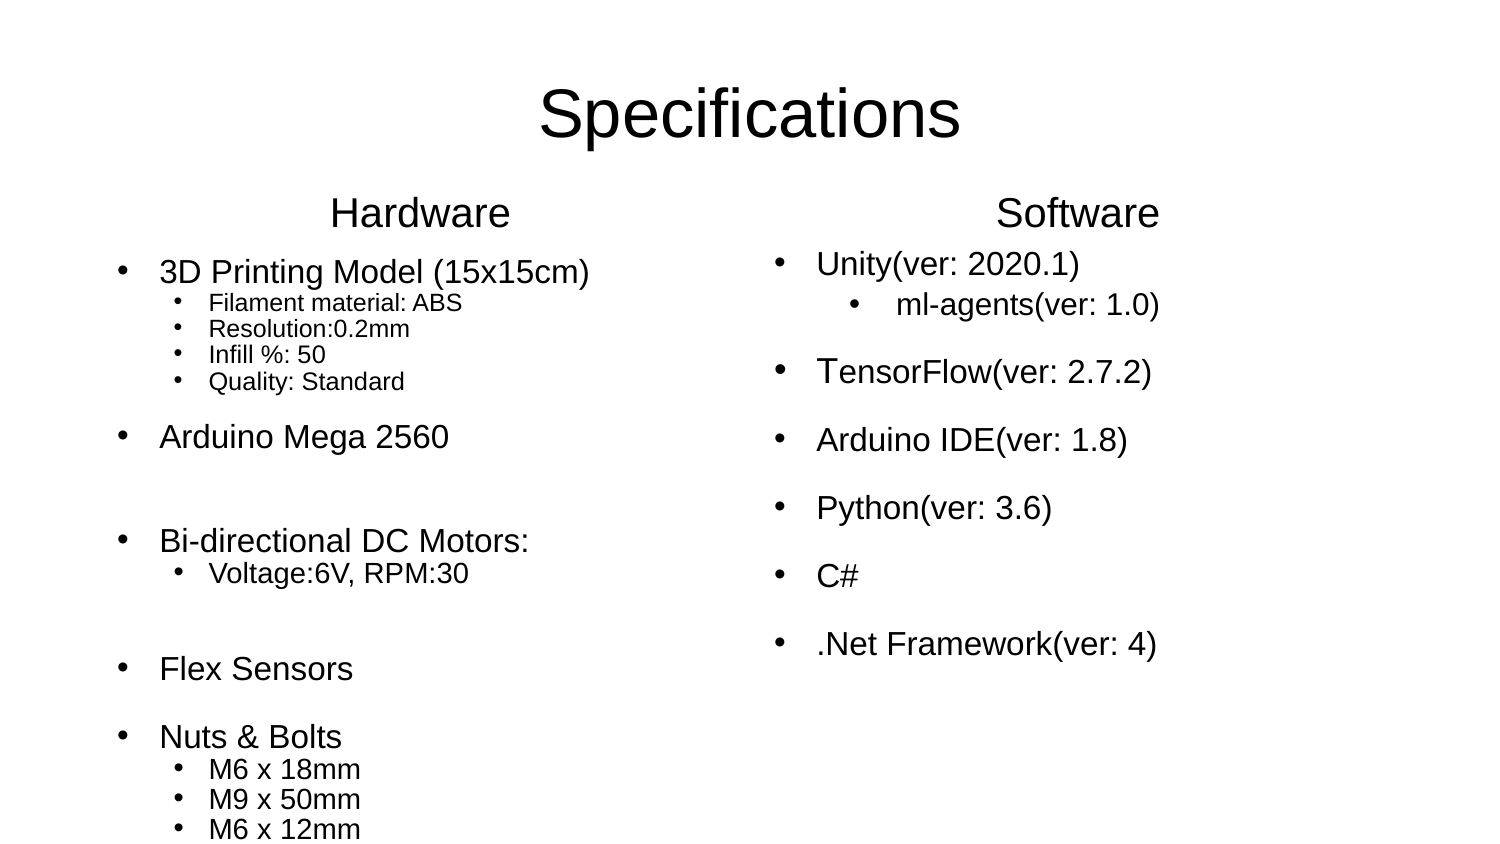

# Specifications
Hardware
Software
Unity(ver: 2020.1)
ml-agents(ver: 1.0)
TensorFlow(ver: 2.7.2)

Arduino IDE(ver: 1.8)

Python(ver: 3.6)

C#

.Net Framework(ver: 4)

3D Printing Model (15x15cm)
Filament material: ABS
Resolution:0.2mm
Infill %: 50
Quality: Standard

Arduino Mega 2560

Bi-directional DC Motors:
Voltage:6V, RPM:30

Flex Sensors

Nuts & Bolts
M6 x 18mm
M9 x 50mm
M6 x 12mm